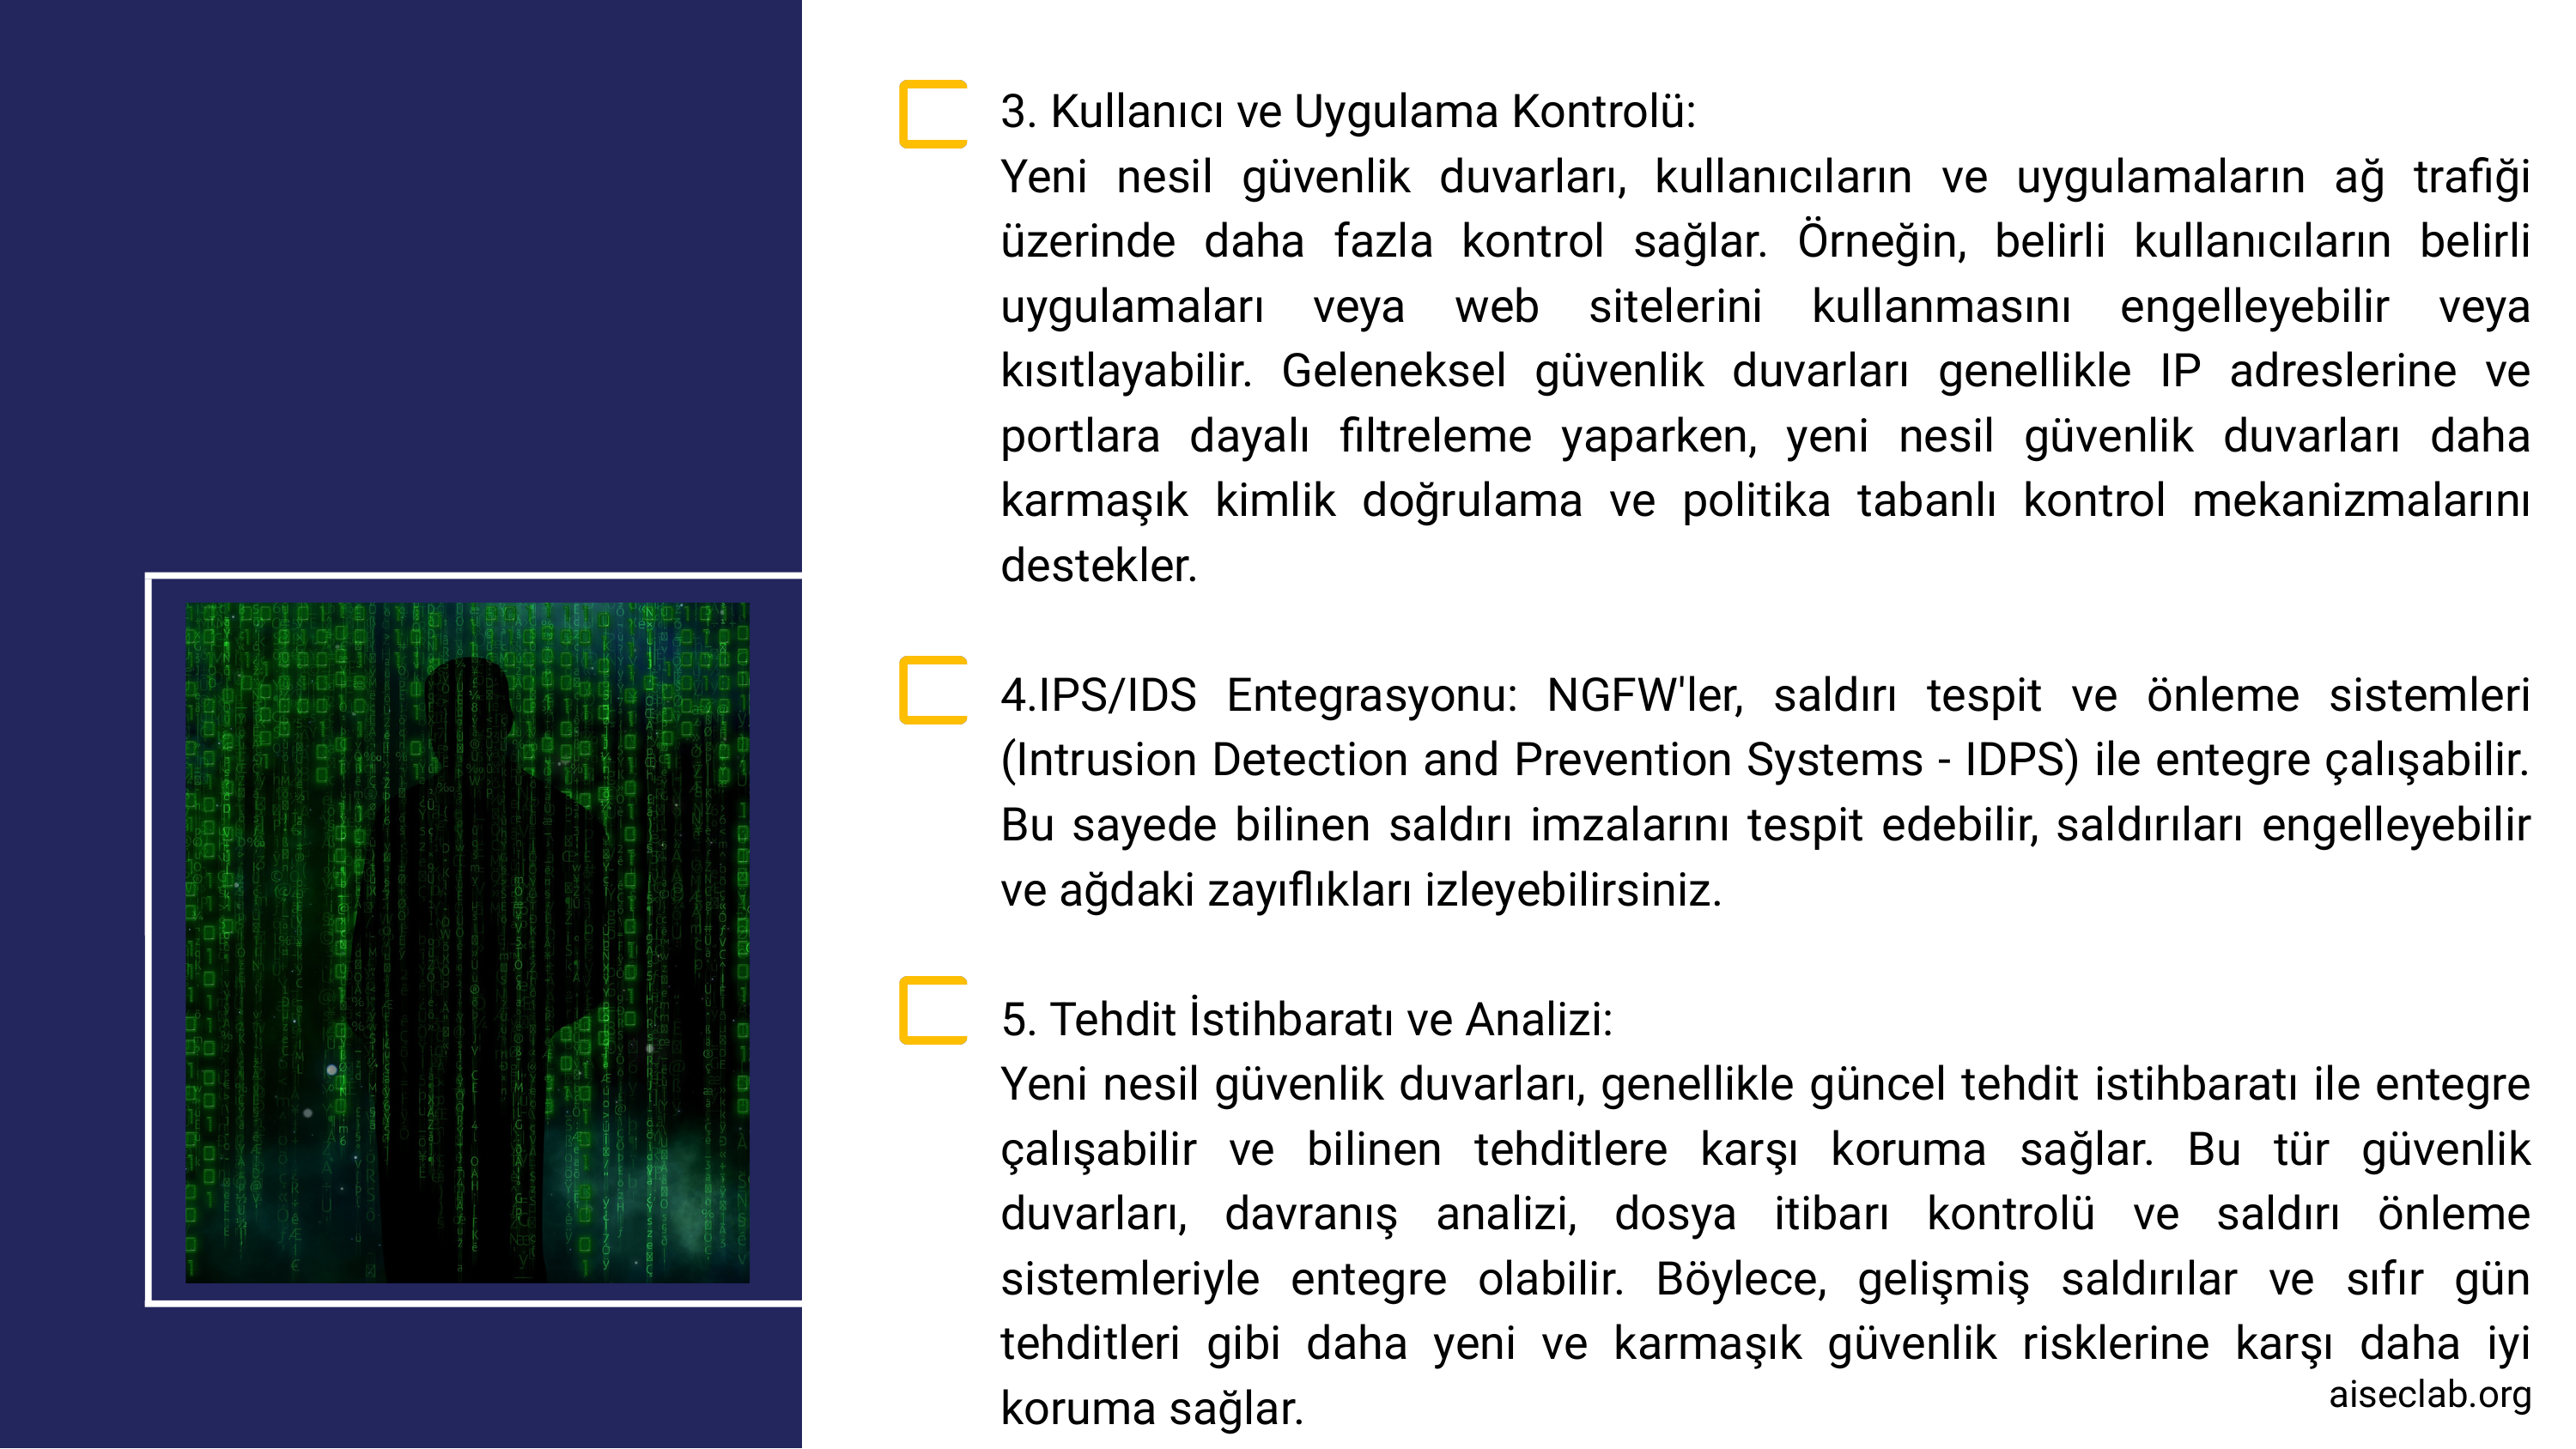

3. Kullanıcı ve Uygulama Kontrolü:
Yeni nesil güvenlik duvarları, kullanıcıların ve uygulamaların ağ trafiği üzerinde daha fazla kontrol sağlar. Örneğin, belirli kullanıcıların belirli uygulamaları veya web sitelerini kullanmasını engelleyebilir veya kısıtlayabilir. Geleneksel güvenlik duvarları genellikle IP adreslerine ve portlara dayalı filtreleme yaparken, yeni nesil güvenlik duvarları daha karmaşık kimlik doğrulama ve politika tabanlı kontrol mekanizmalarını destekler.

4.IPS/IDS Entegrasyonu: NGFW'ler, saldırı tespit ve önleme sistemleri (Intrusion Detection and Prevention Systems - IDPS) ile entegre çalışabilir. Bu sayede bilinen saldırı imzalarını tespit edebilir, saldırıları engelleyebilir ve ağdaki zayıflıkları izleyebilirsiniz.

5. Tehdit İstihbaratı ve Analizi:
Yeni nesil güvenlik duvarları, genellikle güncel tehdit istihbaratı ile entegre çalışabilir ve bilinen tehditlere karşı koruma sağlar. Bu tür güvenlik duvarları, davranış analizi, dosya itibarı kontrolü ve saldırı önleme sistemleriyle entegre olabilir. Böylece, gelişmiş saldırılar ve sıfır gün tehditleri gibi daha yeni ve karmaşık güvenlik risklerine karşı daha iyi koruma sağlar.

aiseclab.org